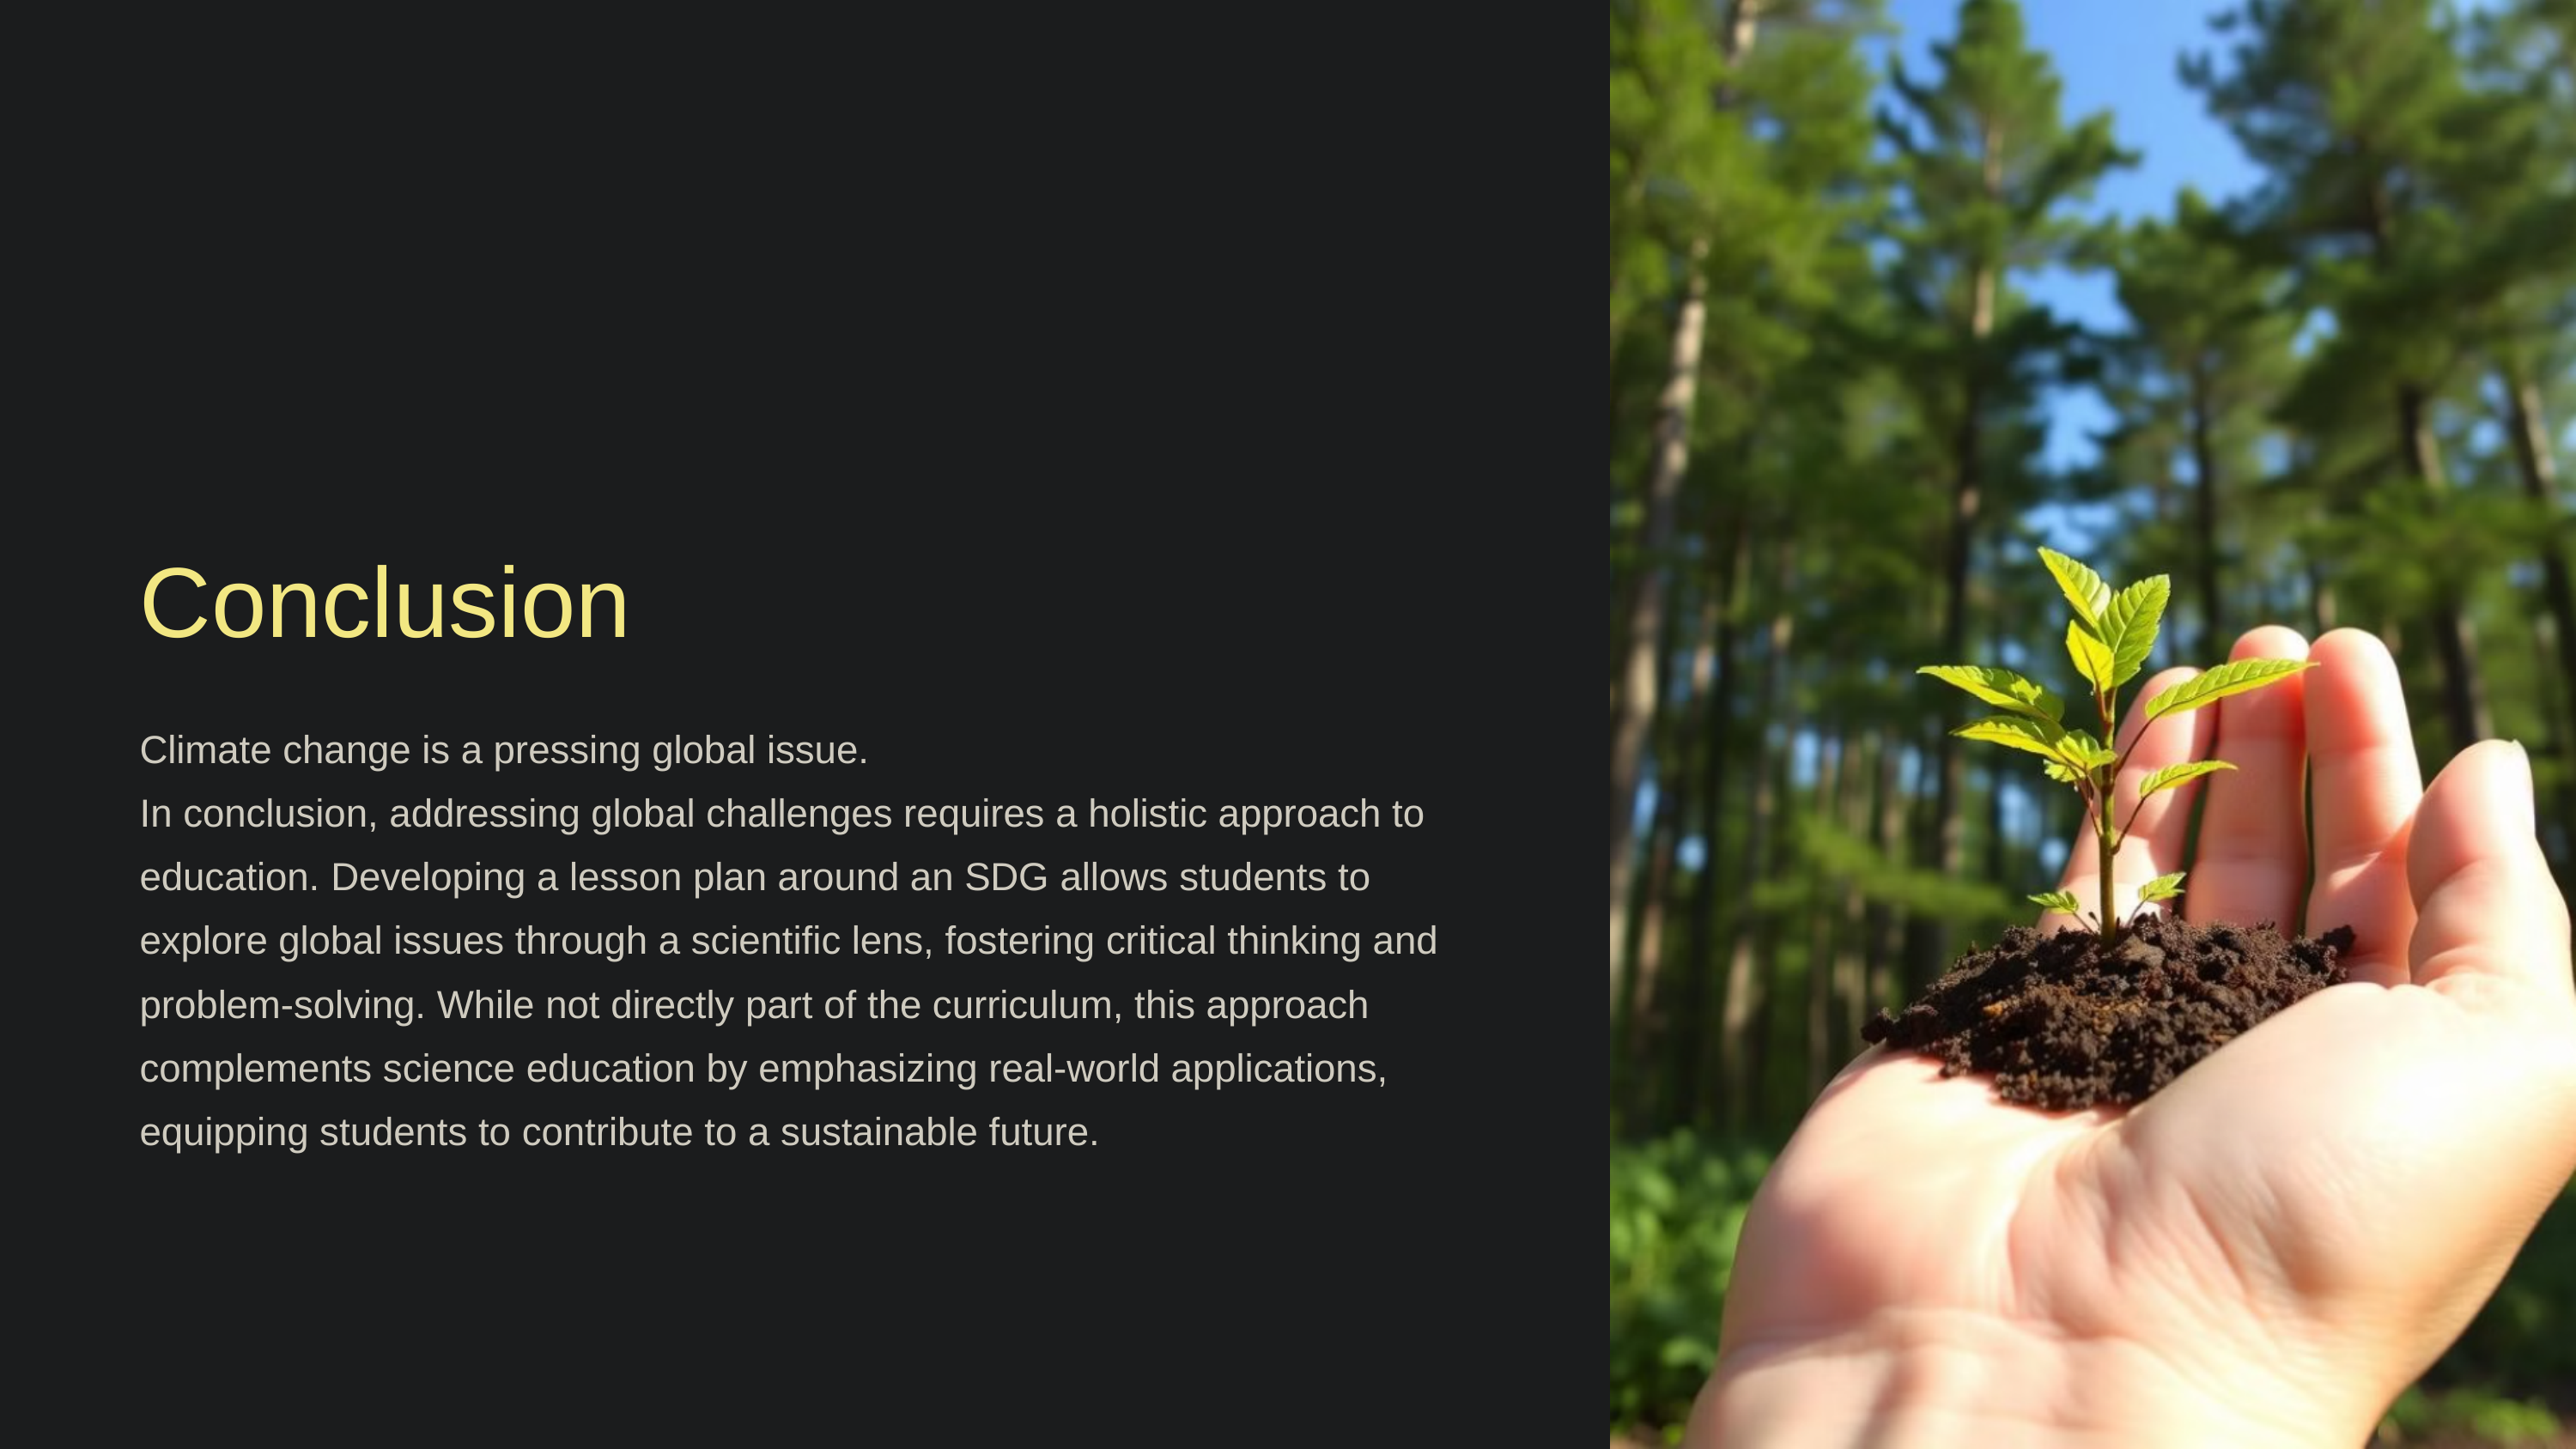

Conclusion
Climate change is a pressing global issue.
In conclusion, addressing global challenges requires a holistic approach to education. Developing a lesson plan around an SDG allows students to explore global issues through a scientific lens, fostering critical thinking and problem-solving. While not directly part of the curriculum, this approach complements science education by emphasizing real-world applications, equipping students to contribute to a sustainable future.